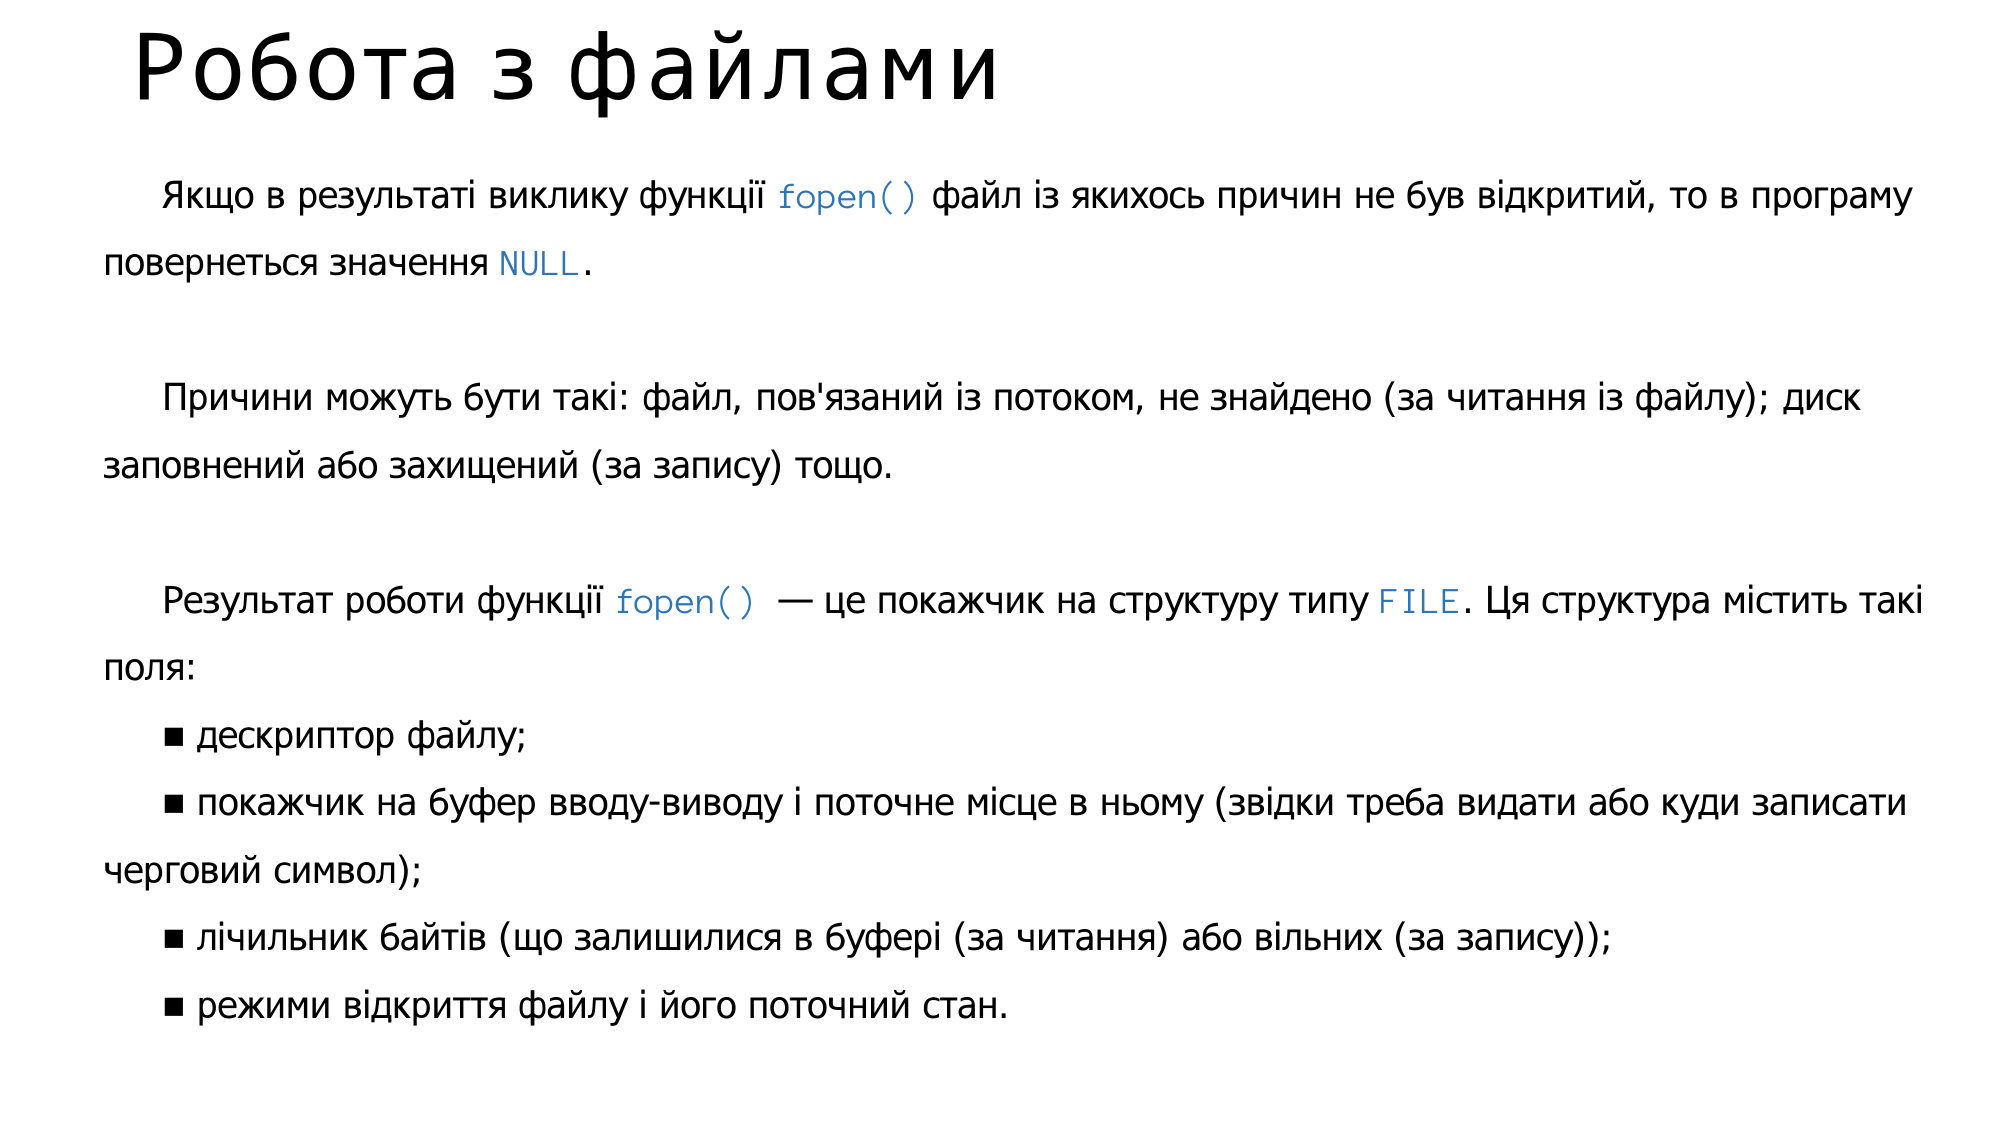

# Робота з файлами
Якщо в результаті виклику функції fopen() файл із якихось причин не був відкритий, то в програму повернеться значення NULL.

Причини можуть бути такі: файл, пов'язаний із потоком, не знайдено (за читання із файлу); диск заповнений або захищений (за запису) тощо.

Результат роботи функції fopen() — це покажчик на структуру типу FILE. Ця структура містить такі поля:
■ дескриптор файлу;
■ покажчик на буфер вводу-виводу і поточне місце в ньому (звідки треба видати або куди записати черговий символ);
■ лічильник байтів (що залишилися в буфері (за читання) або вільних (за запису));
■ режими відкриття файлу і його поточний стан.